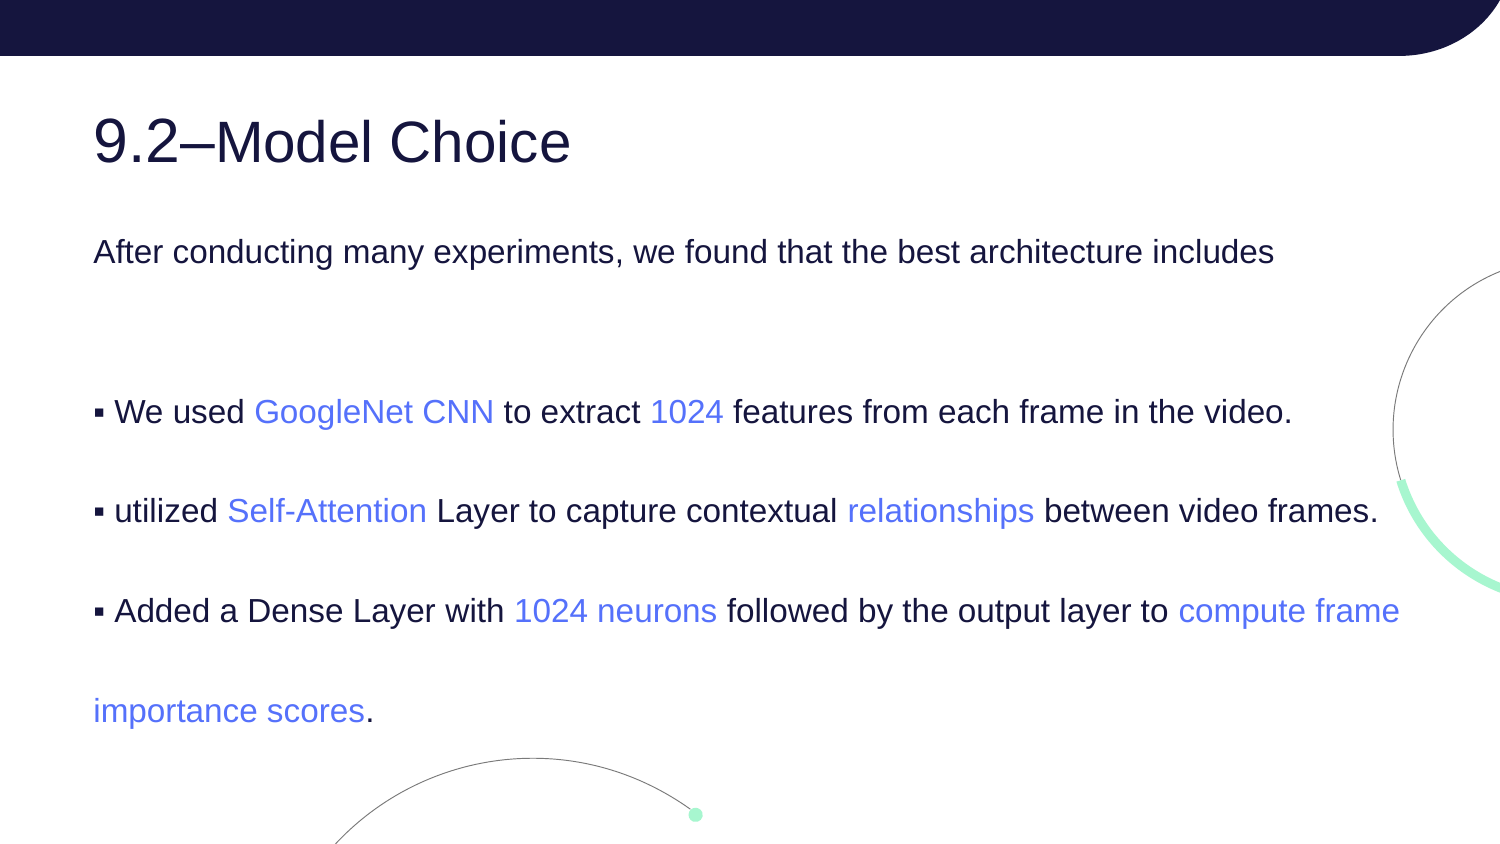

# 9.2–Model Choice
After conducting many experiments, we found that the best architecture includes

▪ We used GoogleNet CNN to extract 1024 features from each frame in the video.
▪ utilized Self-Attention Layer to capture contextual relationships between video frames.
▪ Added a Dense Layer with 1024 neurons followed by the output layer to compute frame importance scores.